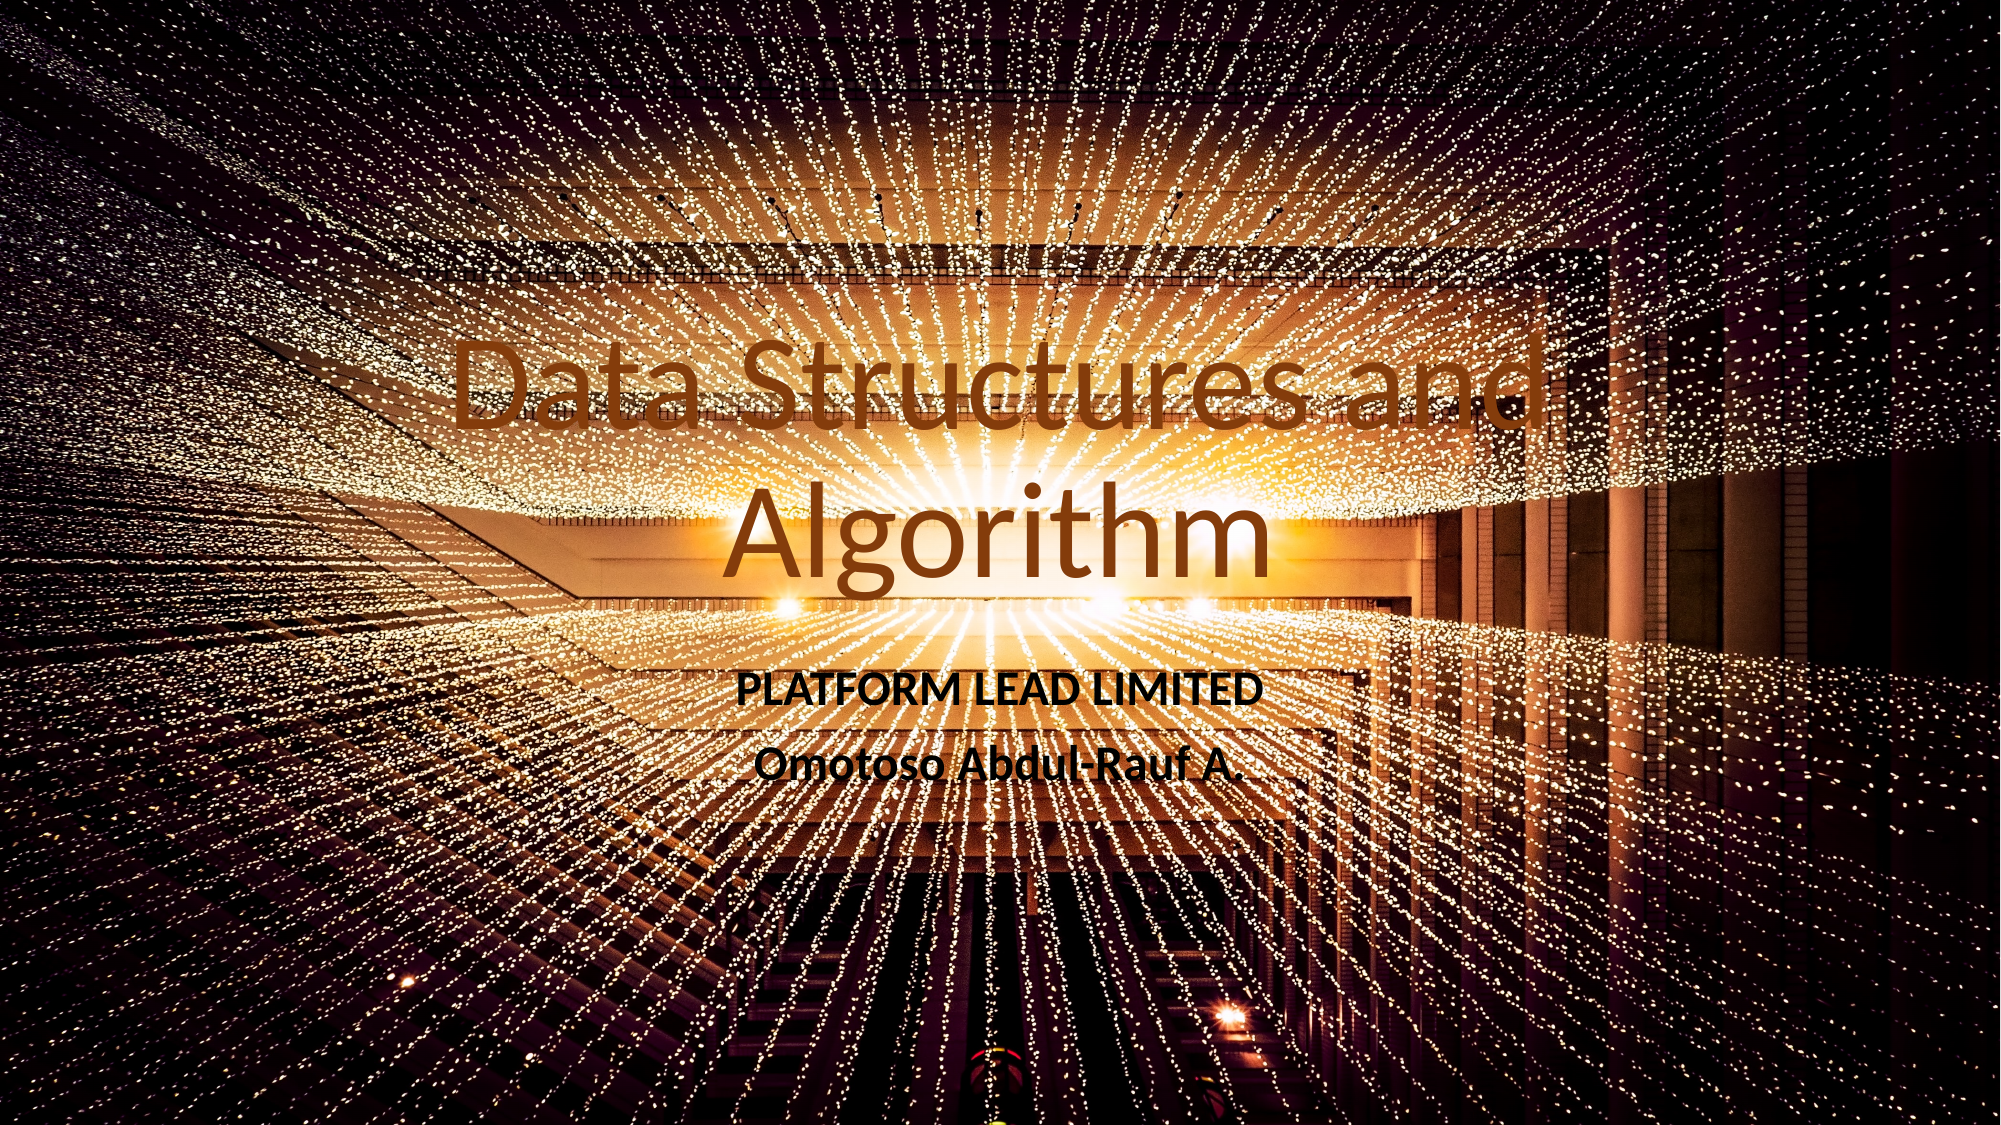

# Data Structures and Algorithm
PLATFORM LEAD LIMITED
Omotoso Abdul-Rauf A.